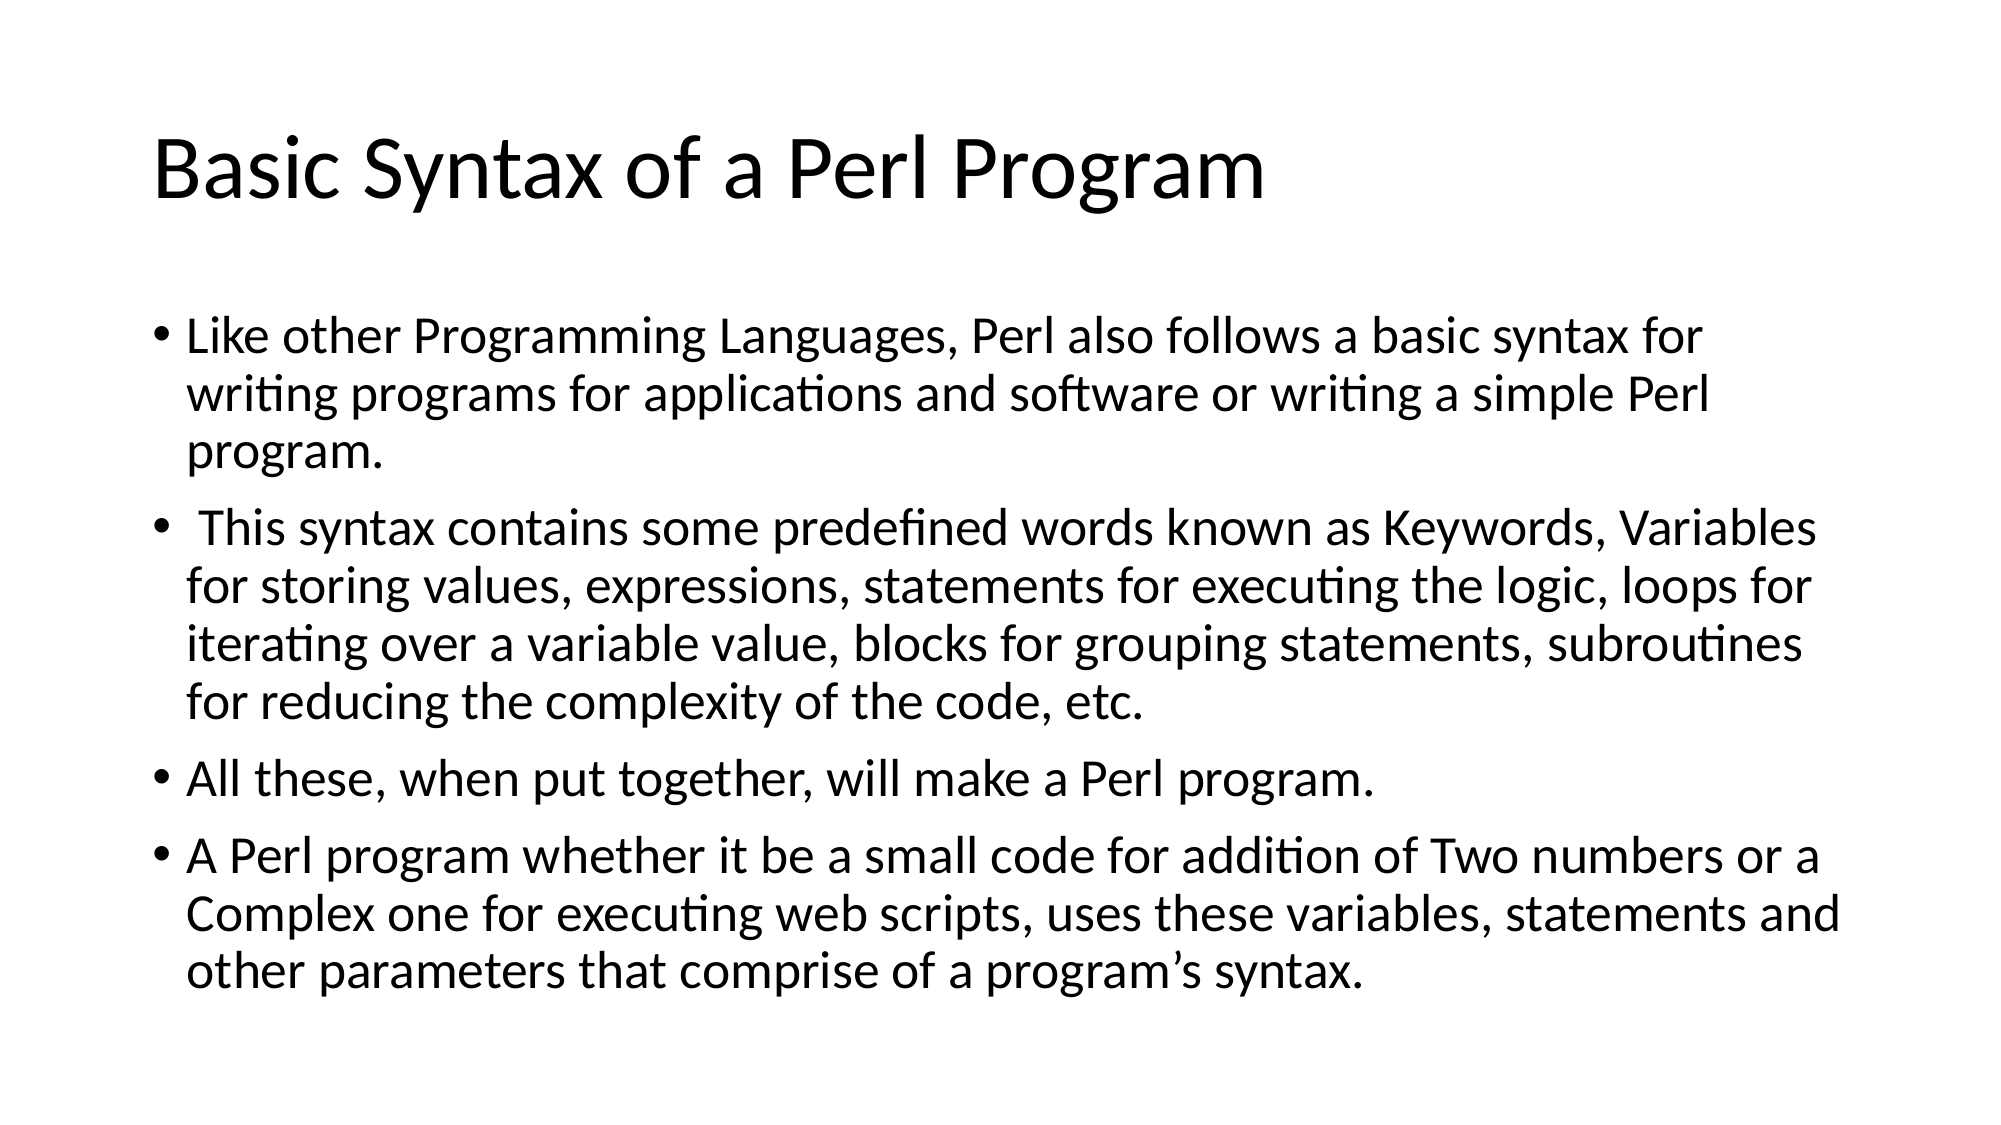

# Basic Syntax of a Perl Program
Like other Programming Languages, Perl also follows a basic syntax for writing programs for applications and software or writing a simple Perl program.
 This syntax contains some predefined words known as Keywords, Variables for storing values, expressions, statements for executing the logic, loops for iterating over a variable value, blocks for grouping statements, subroutines for reducing the complexity of the code, etc.
All these, when put together, will make a Perl program.
A Perl program whether it be a small code for addition of Two numbers or a Complex one for executing web scripts, uses these variables, statements and other parameters that comprise of a program’s syntax.